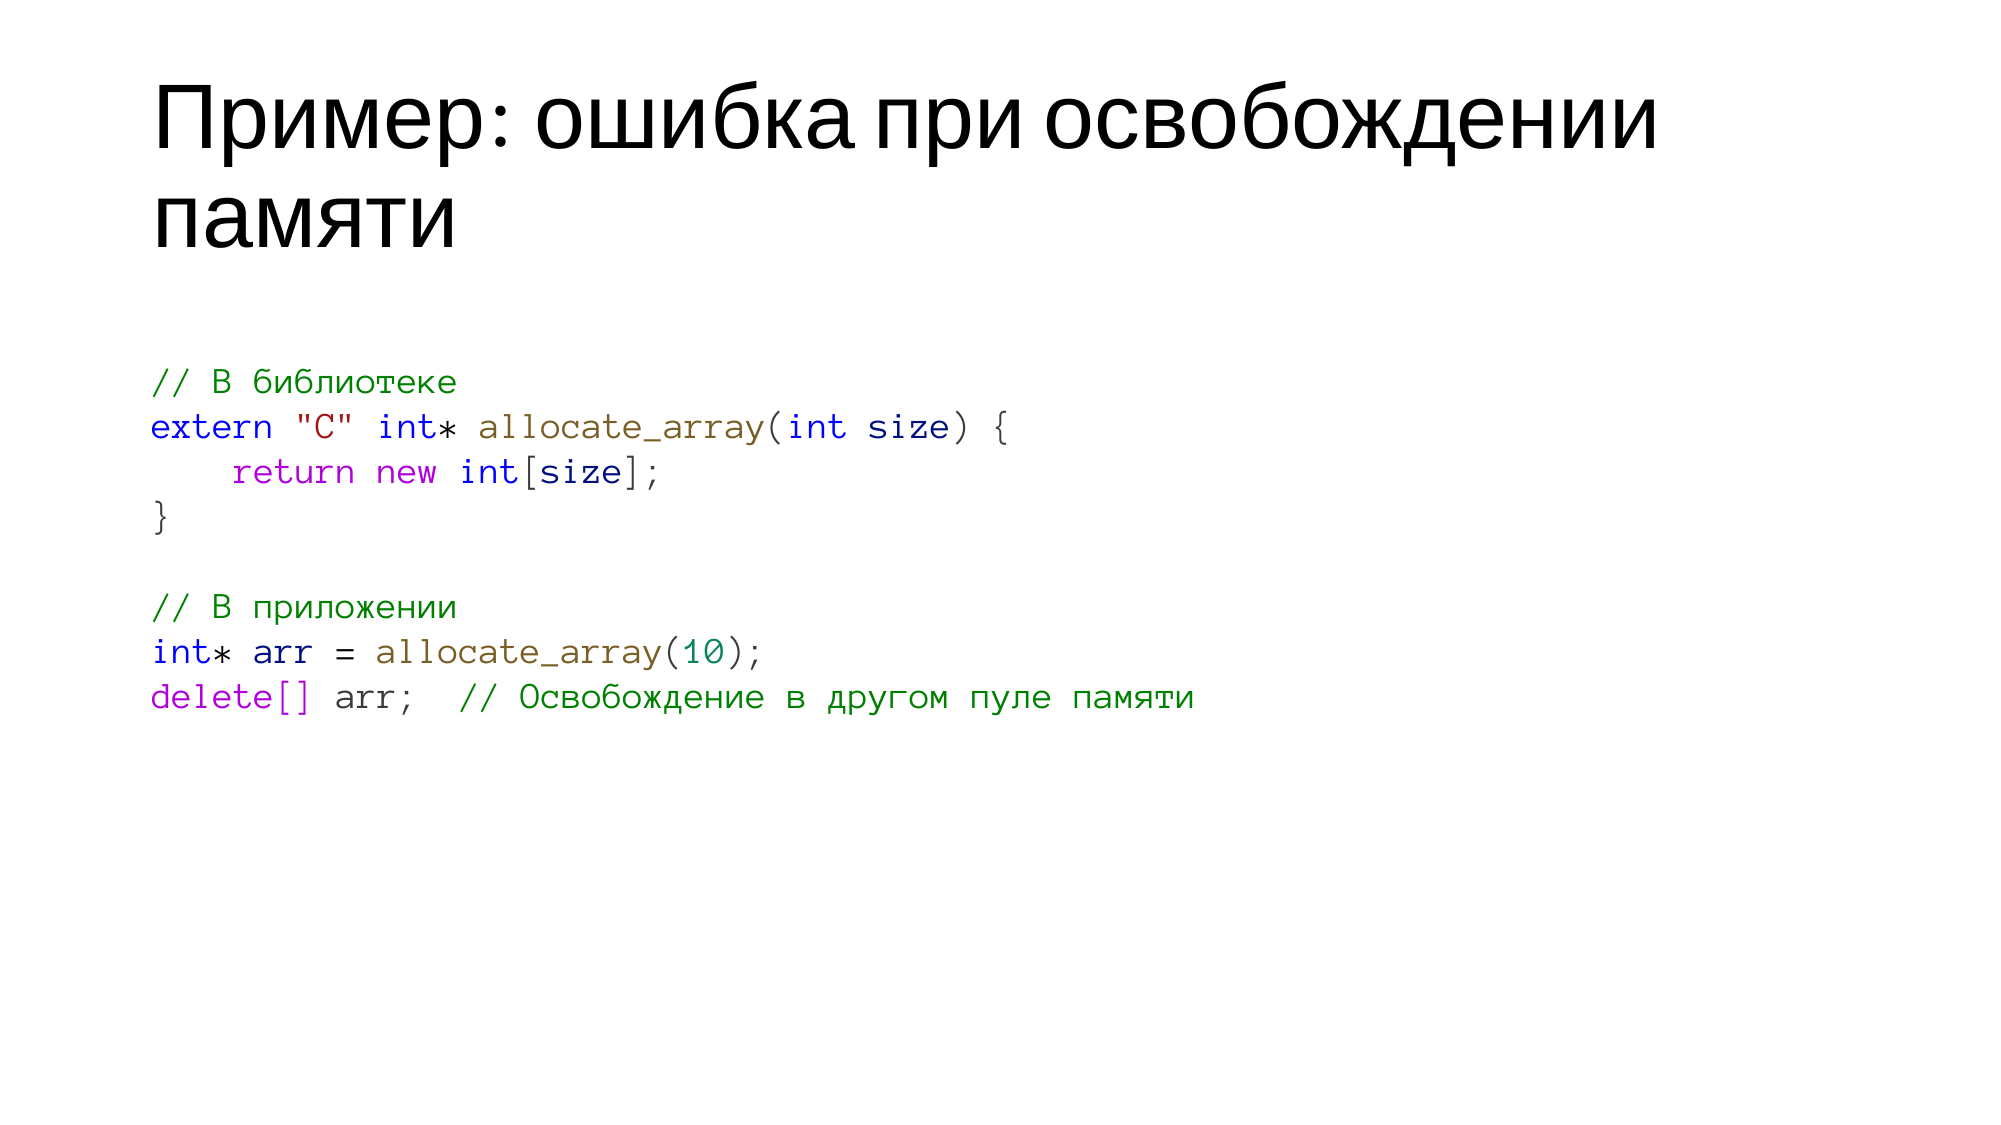

# Пример: ошибка при освобождении памяти
// В библиотеке
extern "C" int* allocate_array(int size) {
    return new int[size];
}
// В приложении
int* arr = allocate_array(10);
delete[] arr;  // Освобождение в другом пуле памяти